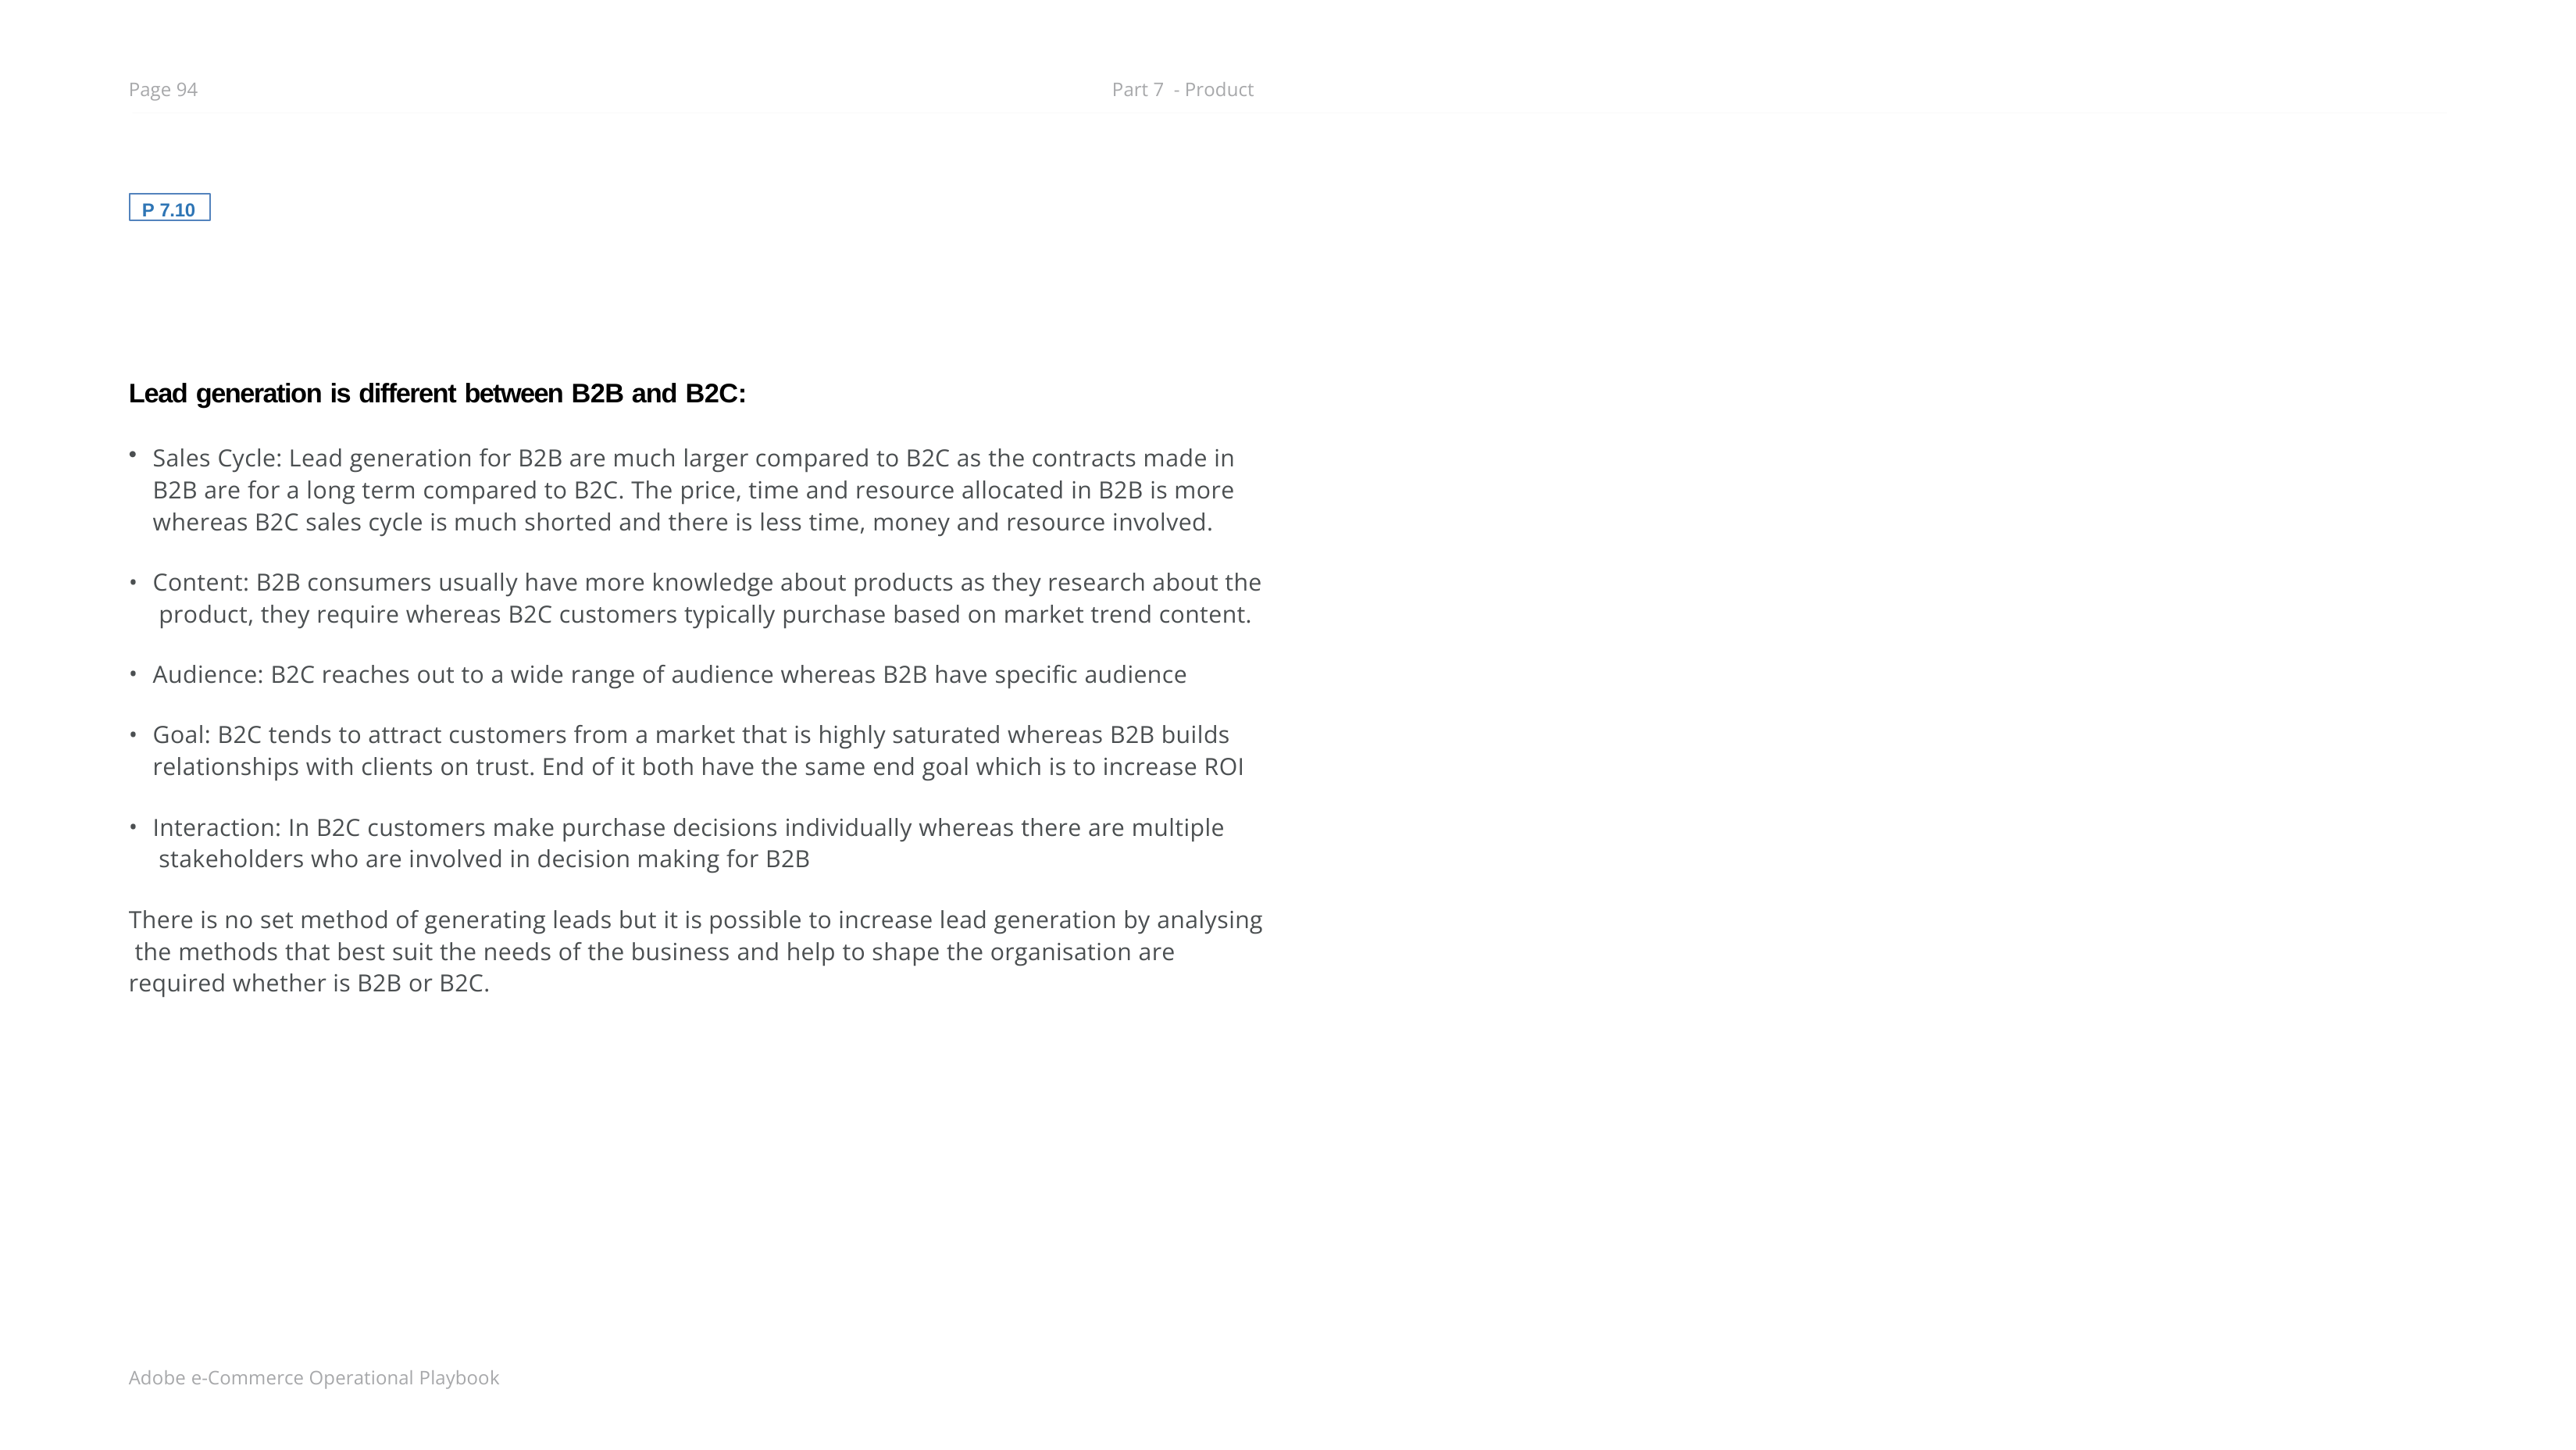

Page 94
Part 7 - Product
P 7.10
Lead generation is different between B2B and B2C:
Sales Cycle: Lead generation for B2B are much larger compared to B2C as the contracts made in  B2B are for a long term compared to B2C. The price, time and resource allocated in B2B is more  whereas B2C sales cycle is much shorted and there is less time, money and resource involved.

Content: B2B consumers usually have more knowledge about products as they research about the  product, they require whereas B2C customers typically purchase based on market trend content.

Audience: B2C reaches out to a wide range of audience whereas B2B have specific audience

Goal: B2C tends to attract customers from a market that is highly saturated whereas B2B builds  relationships with clients on trust. End of it both have the same end goal which is to increase ROI

Interaction: In B2C customers make purchase decisions individually whereas there are multiple  stakeholders who are involved in decision making for B2B

There is no set method of generating leads but it is possible to increase lead generation by analysing  the methods that best suit the needs of the business and help to shape the organisation are  required whether is B2B or B2C.
Adobe e-Commerce Operational Playbook